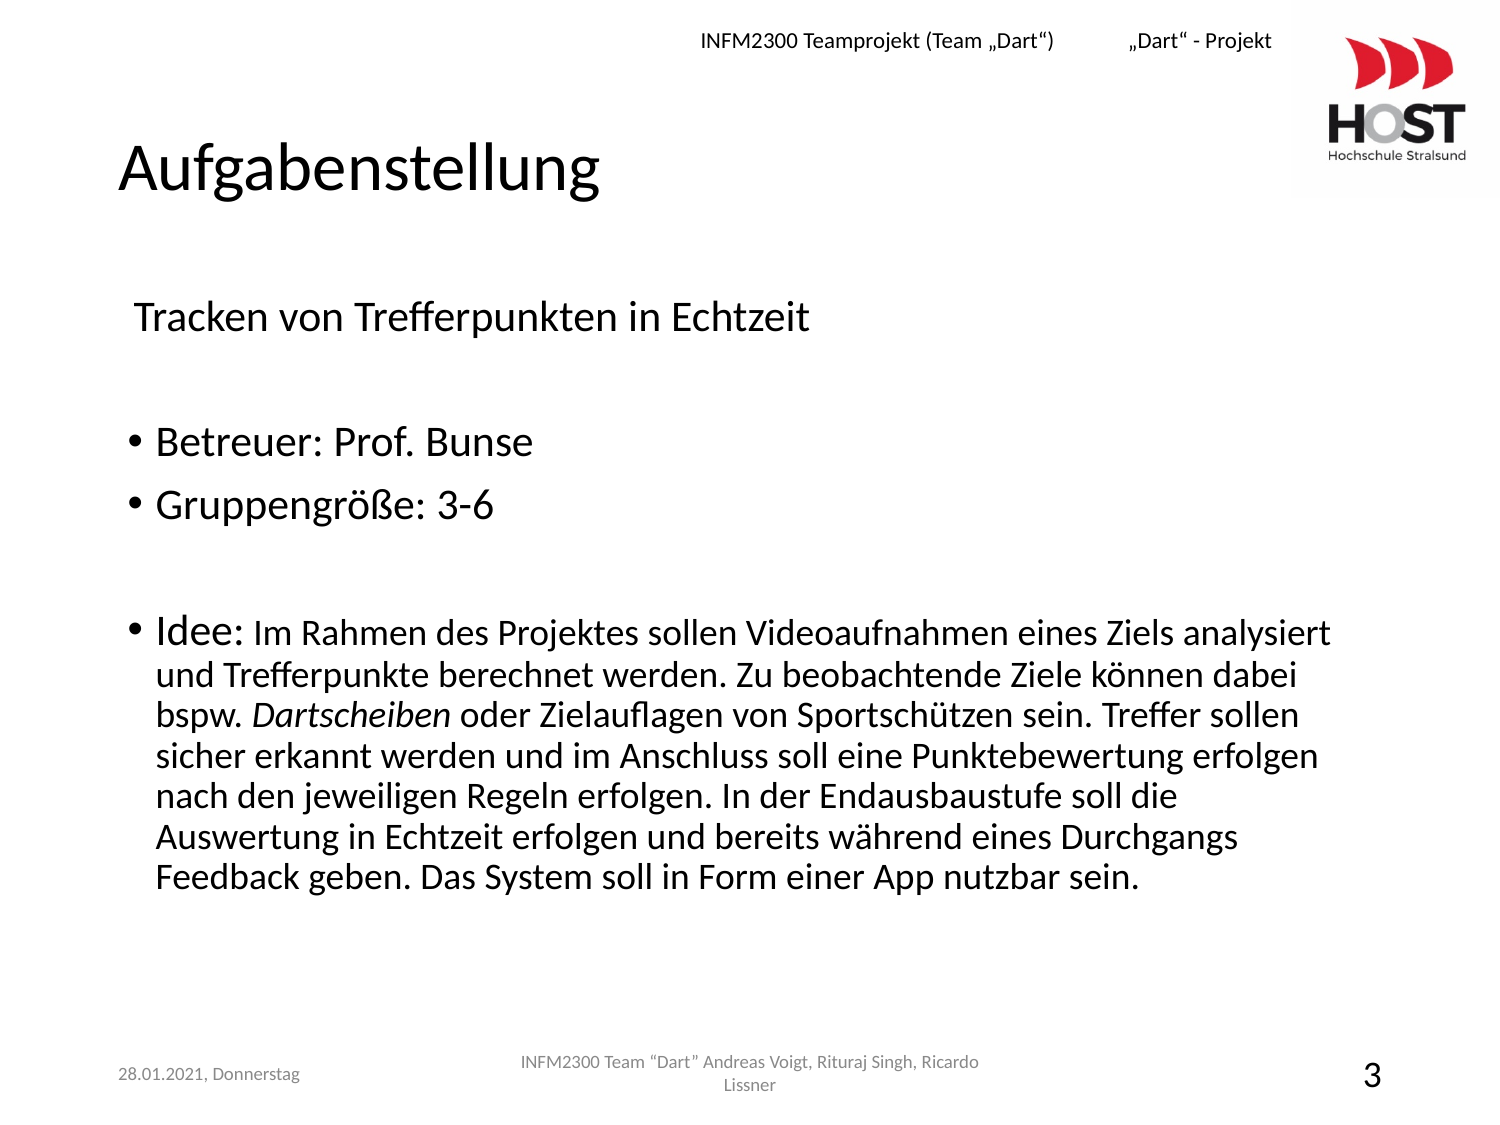

# Aufgabenstellung
Tracken von Trefferpunkten in Echtzeit

Betreuer: Prof. Bunse
Gruppengröße: 3-6

Idee: Im Rahmen des Projektes sollen Videoaufnahmen eines Ziels analysiert  und Trefferpunkte berechnet werden. Zu beobachtende Ziele können dabei bspw. Dartscheiben oder Zielauflagen von Sportschützen sein. Treffer sollen sicher erkannt werden und im Anschluss soll eine Punktebewertung erfolgen nach den jeweiligen Regeln erfolgen. In der Endausbaustufe soll die Auswertung in Echtzeit erfolgen und bereits während eines Durchgangs Feedback geben. Das System soll in Form einer App nutzbar sein.
28.01.2021, Donnerstag
INFM2300 Team “Dart” Andreas Voigt, Rituraj Singh, Ricardo Lissner
3